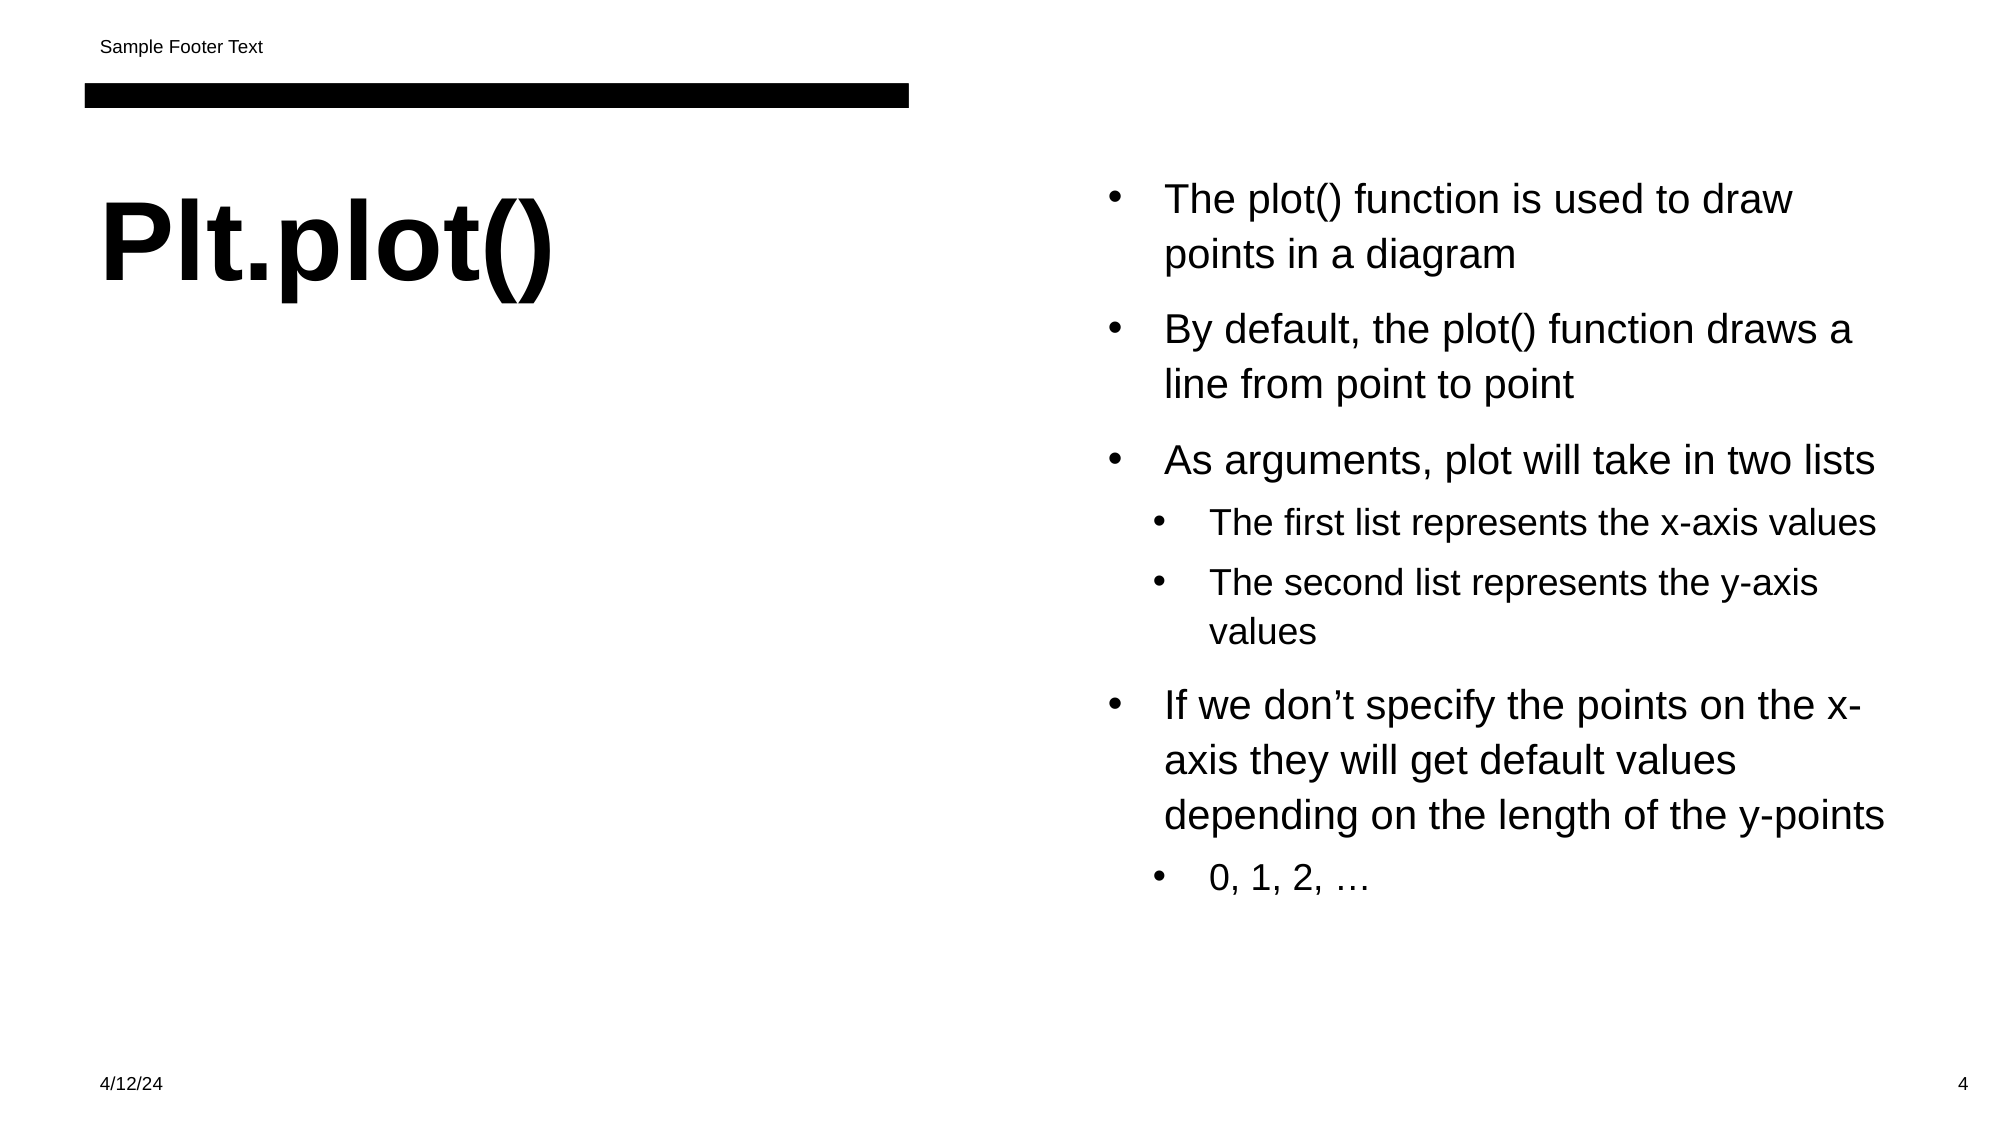

Sample Footer Text
The plot() function is used to draw points in a diagram
By default, the plot() function draws a line from point to point
As arguments, plot will take in two lists
The first list represents the x-axis values
The second list represents the y-axis values
If we don’t specify the points on the x-axis they will get default values depending on the length of the y-points
0, 1, 2, …
# Plt.plot()
4/12/24
4